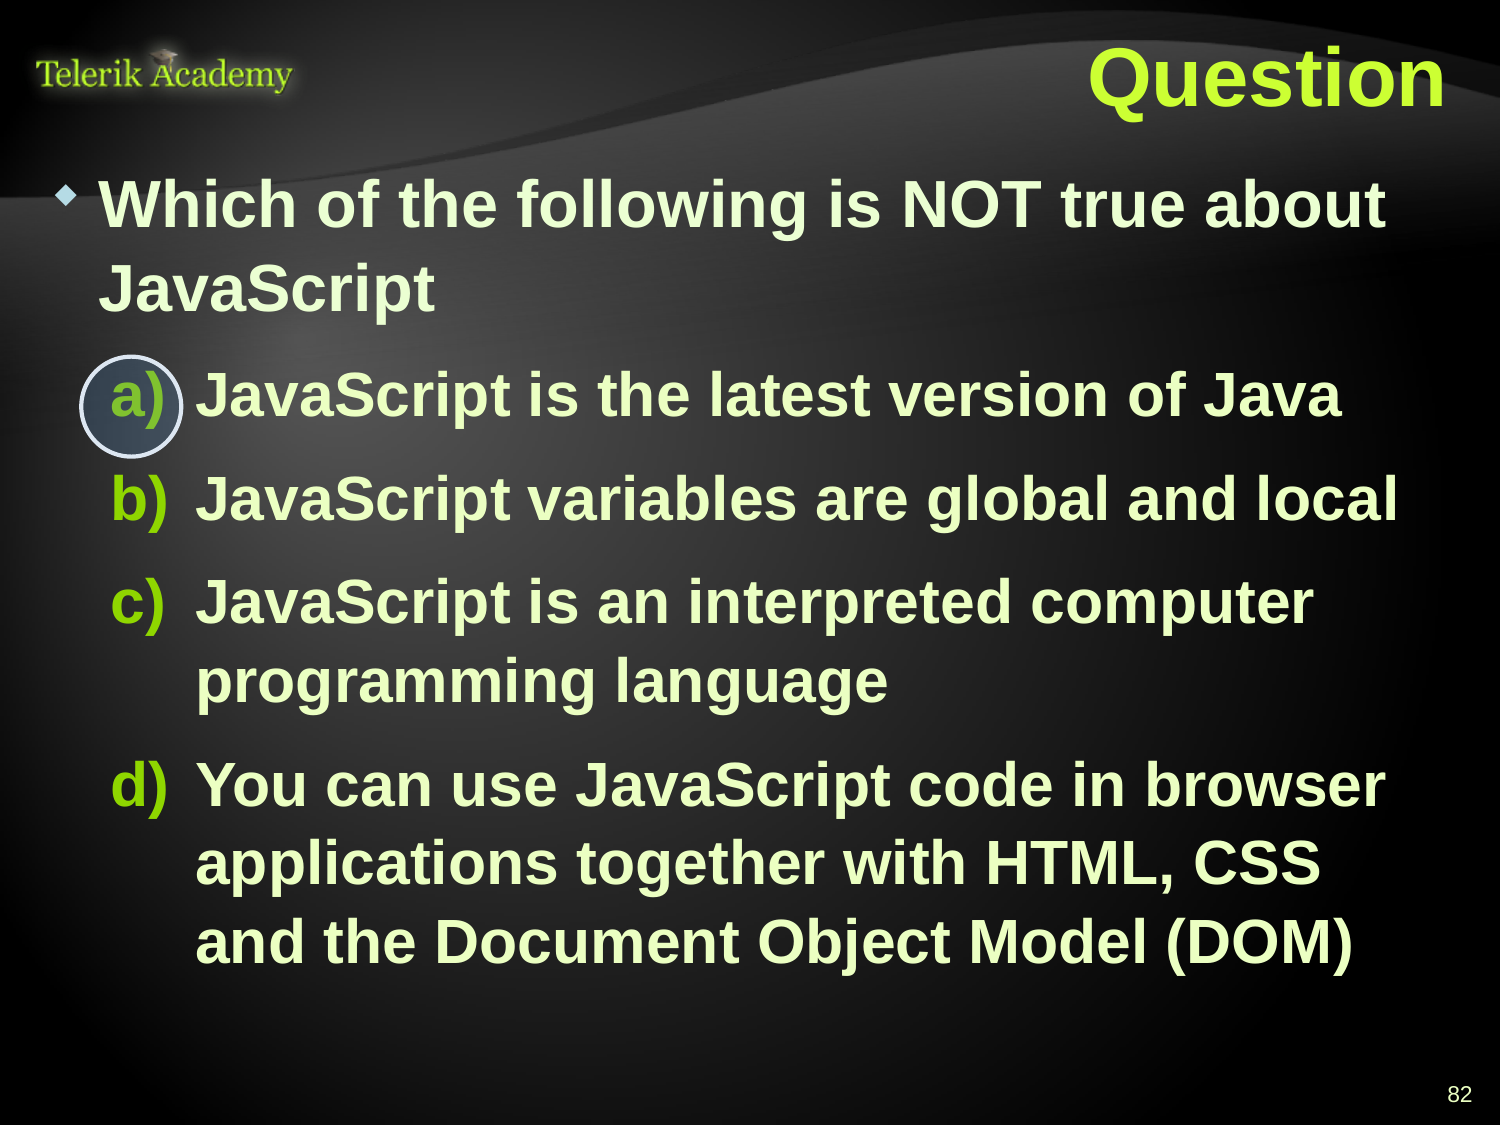

# Question
Which of the following is NOT true about  JavaScript
JavaScript is the latest version of Java
JavaScript variables are global and local
JavaScript is an interpreted computer programming language
You can use JavaScript code in browser applications together with HTML, CSS and the Document Object Model (DOM)

82